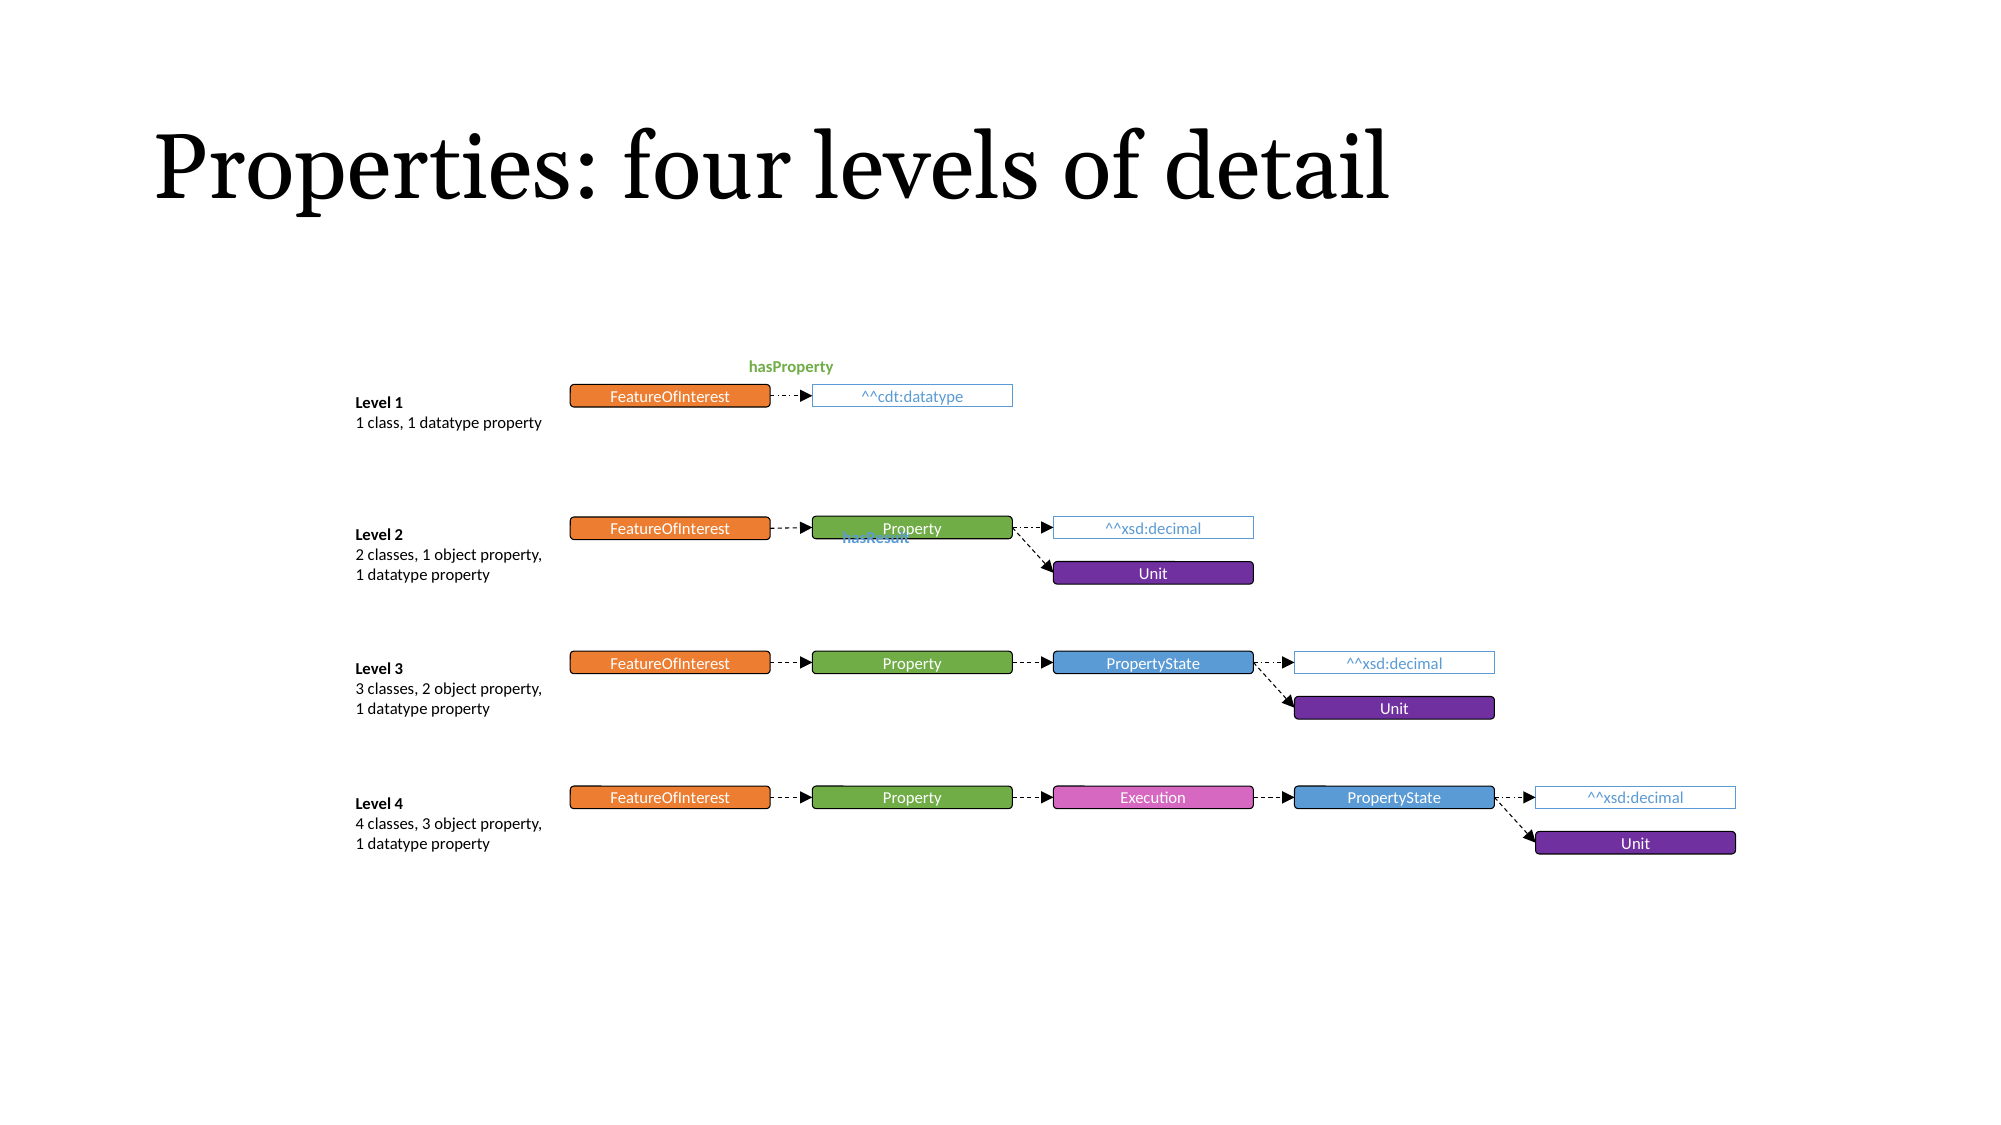

# Properties: four levels of detail
hasProperty
FeatureOfInterest
^^cdt:datatype
Level 1
1 class, 1 datatype property
Level 2
2 classes, 1 object property,
1 datatype property
Property
^^xsd:decimal
FeatureOfInterest
hasResult
Unit
Level 3
3 classes, 2 object property,
1 datatype property
FeatureOfInterest
Property
PropertyState
^^xsd:decimal
Unit
Level 4
4 classes, 3 object property,
1 datatype property
FeatureOfInterest
Property
Execution
PropertyState
^^xsd:decimal
Unit